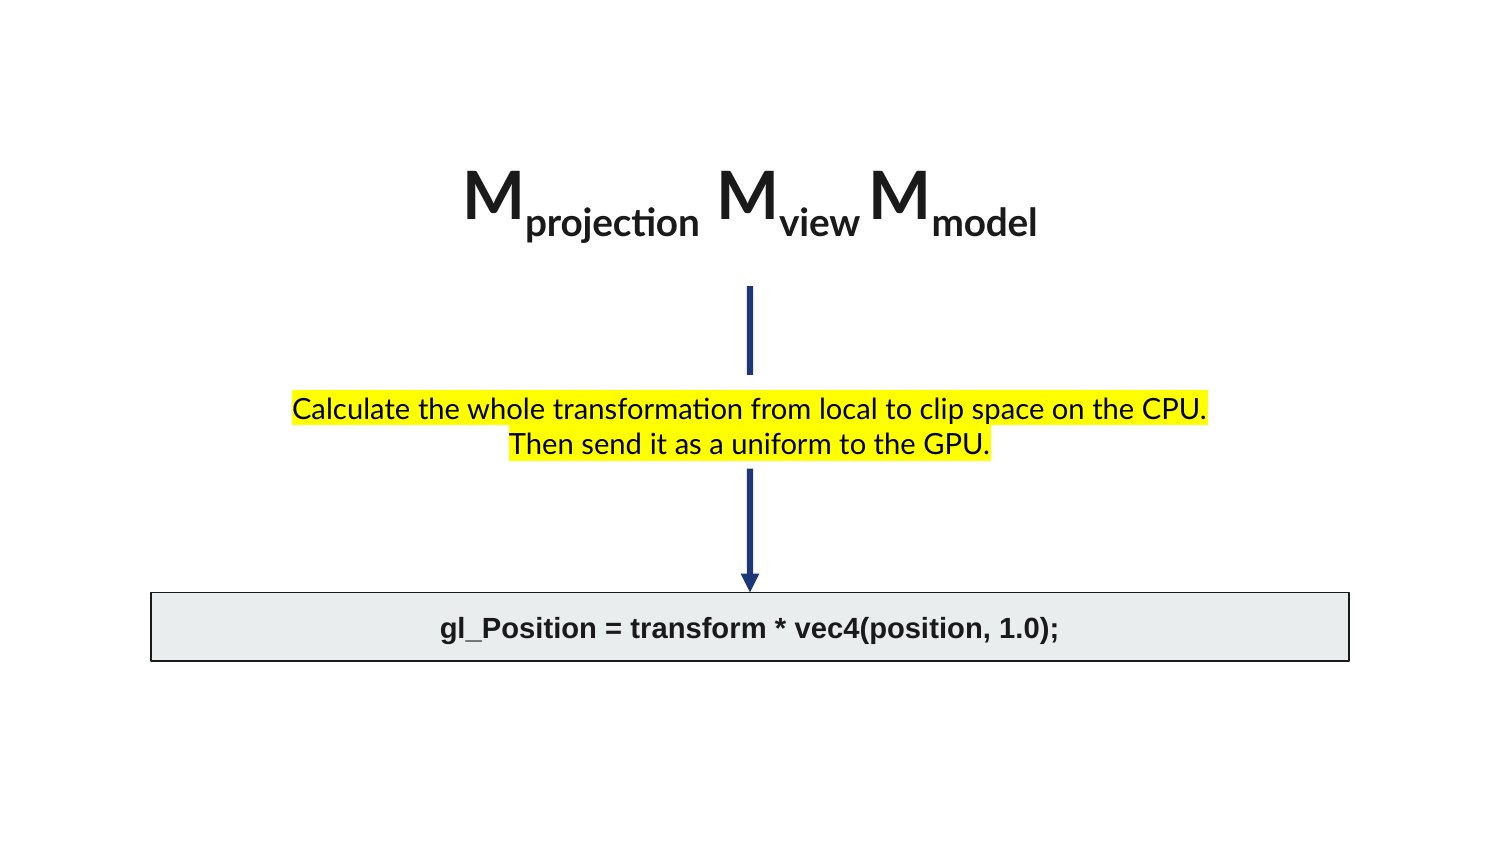

Mprojection Mview Mmodel
Calculate the whole transformation from local to clip space on the CPU. Then send it as a uniform to the GPU.
gl_Position = transform * vec4(position, 1.0);